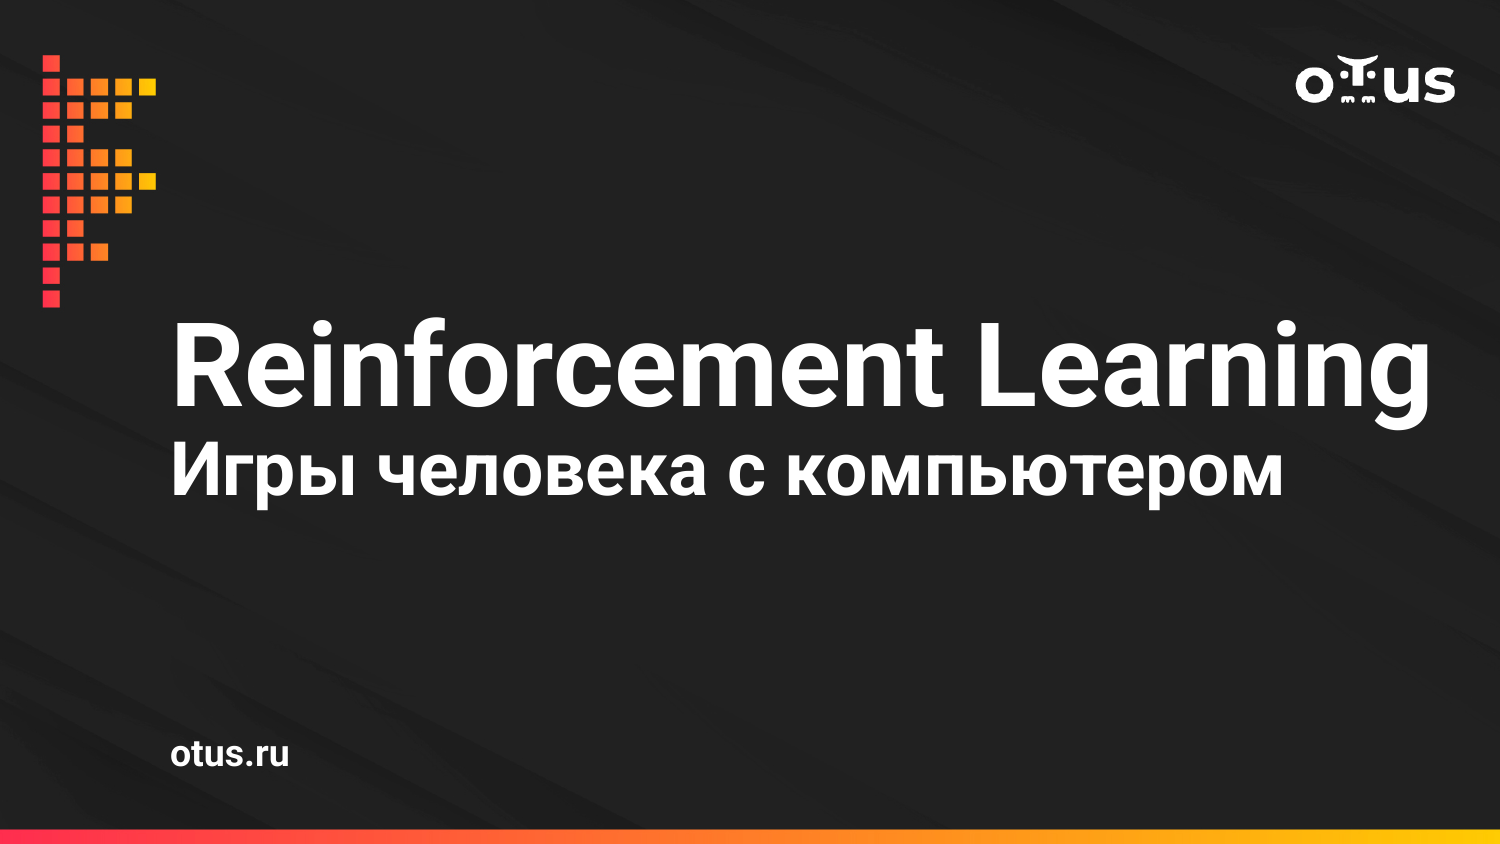

# Reinforcement Learning
Игры человека с компьютером

otus.ru